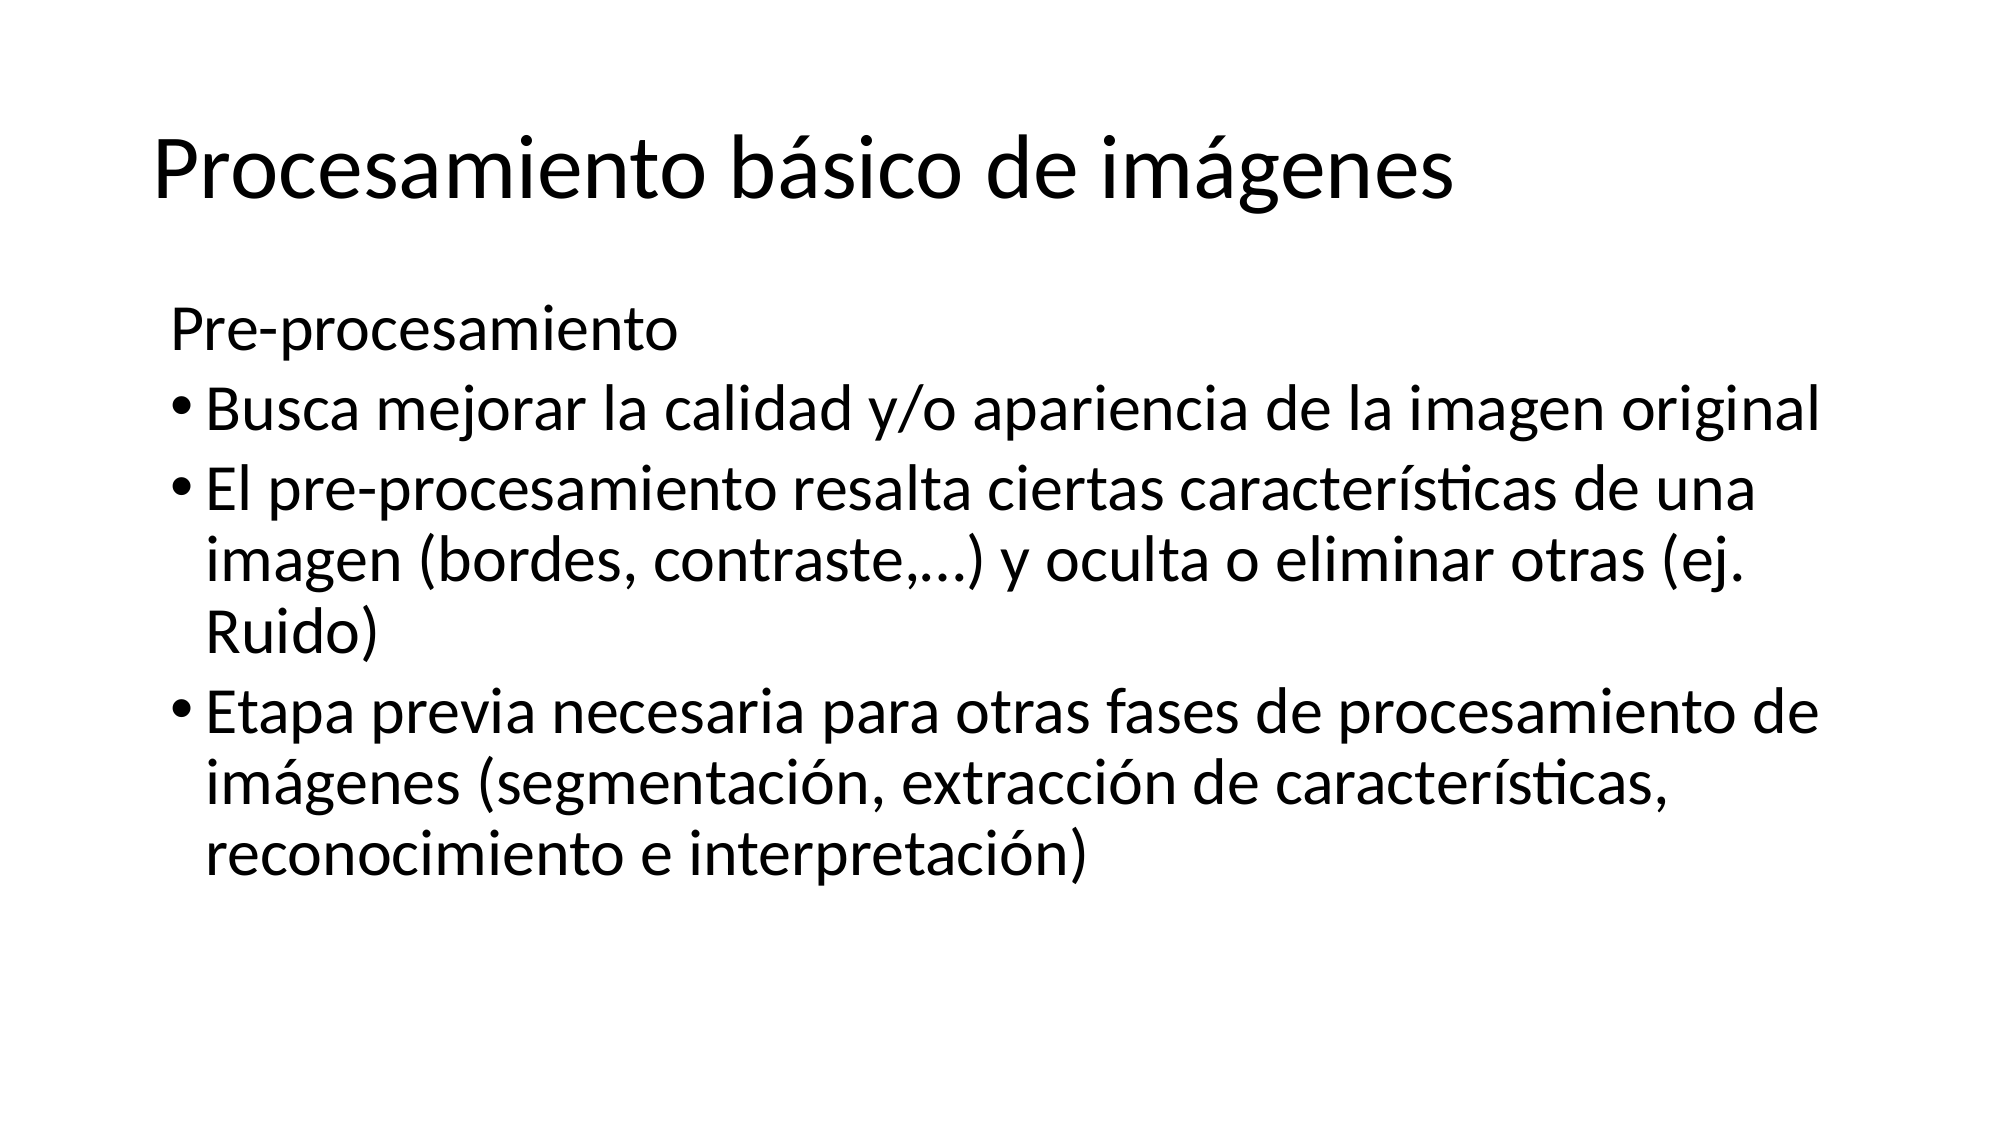

# Procesamiento básico de imágenes

Pre-procesamiento
Busca mejorar la calidad y/o apariencia de la imagen original
El pre-procesamiento resalta ciertas características de una imagen (bordes, contraste,…) y oculta o eliminar otras (ej. Ruido)
Etapa previa necesaria para otras fases de procesamiento de imágenes (segmentación, extracción de características, reconocimiento e interpretación)